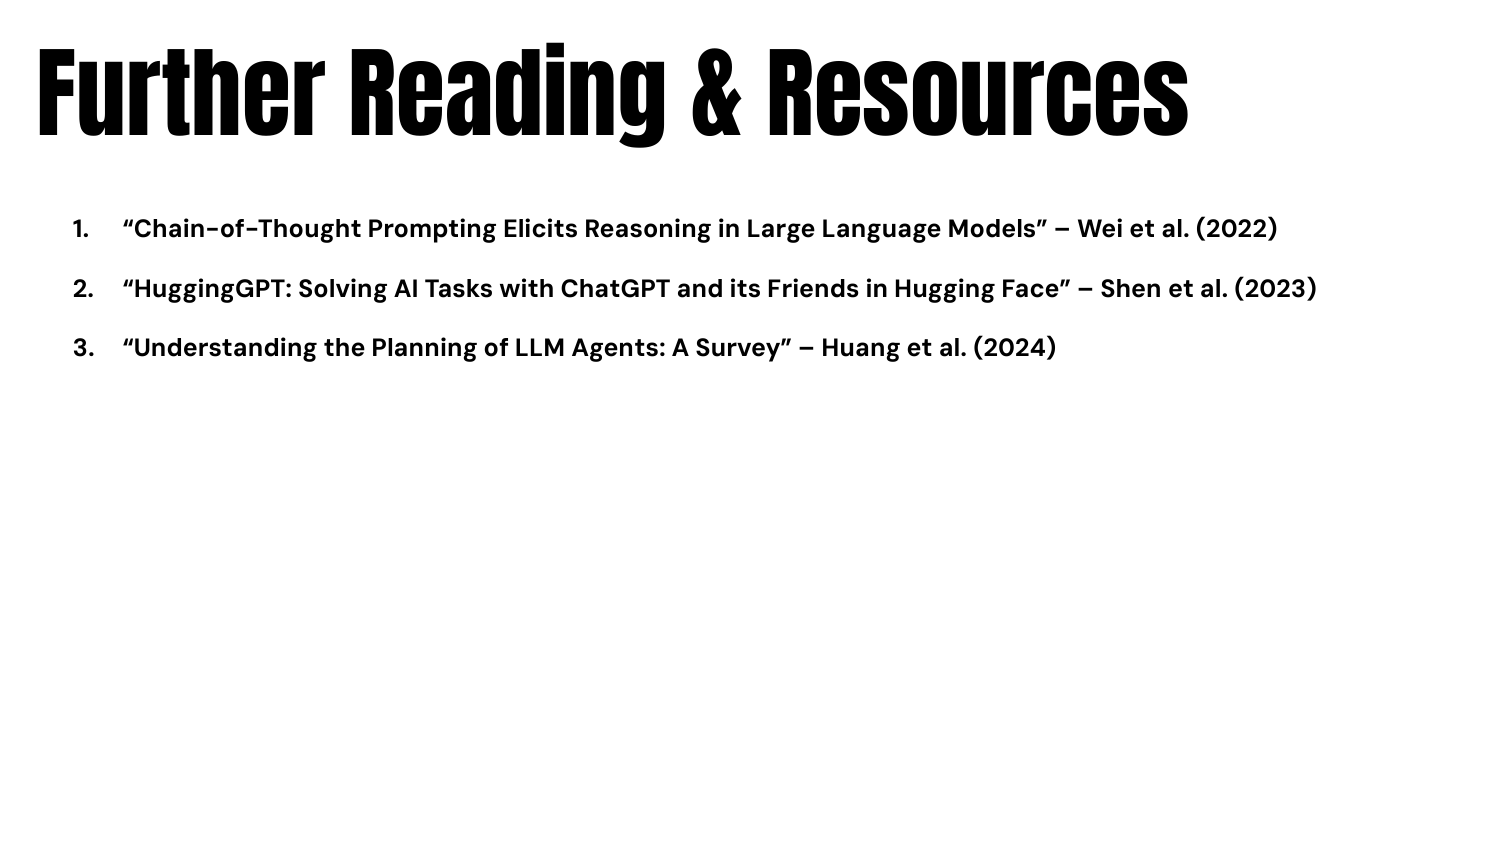

Further Reading & Resources

#
“Chain-of-Thought Prompting Elicits Reasoning in Large Language Models” – Wei et al. (2022)
“HuggingGPT: Solving AI Tasks with ChatGPT and its Friends in Hugging Face” – Shen et al. (2023)
“Understanding the Planning of LLM Agents: A Survey” – Huang et al. (2024)